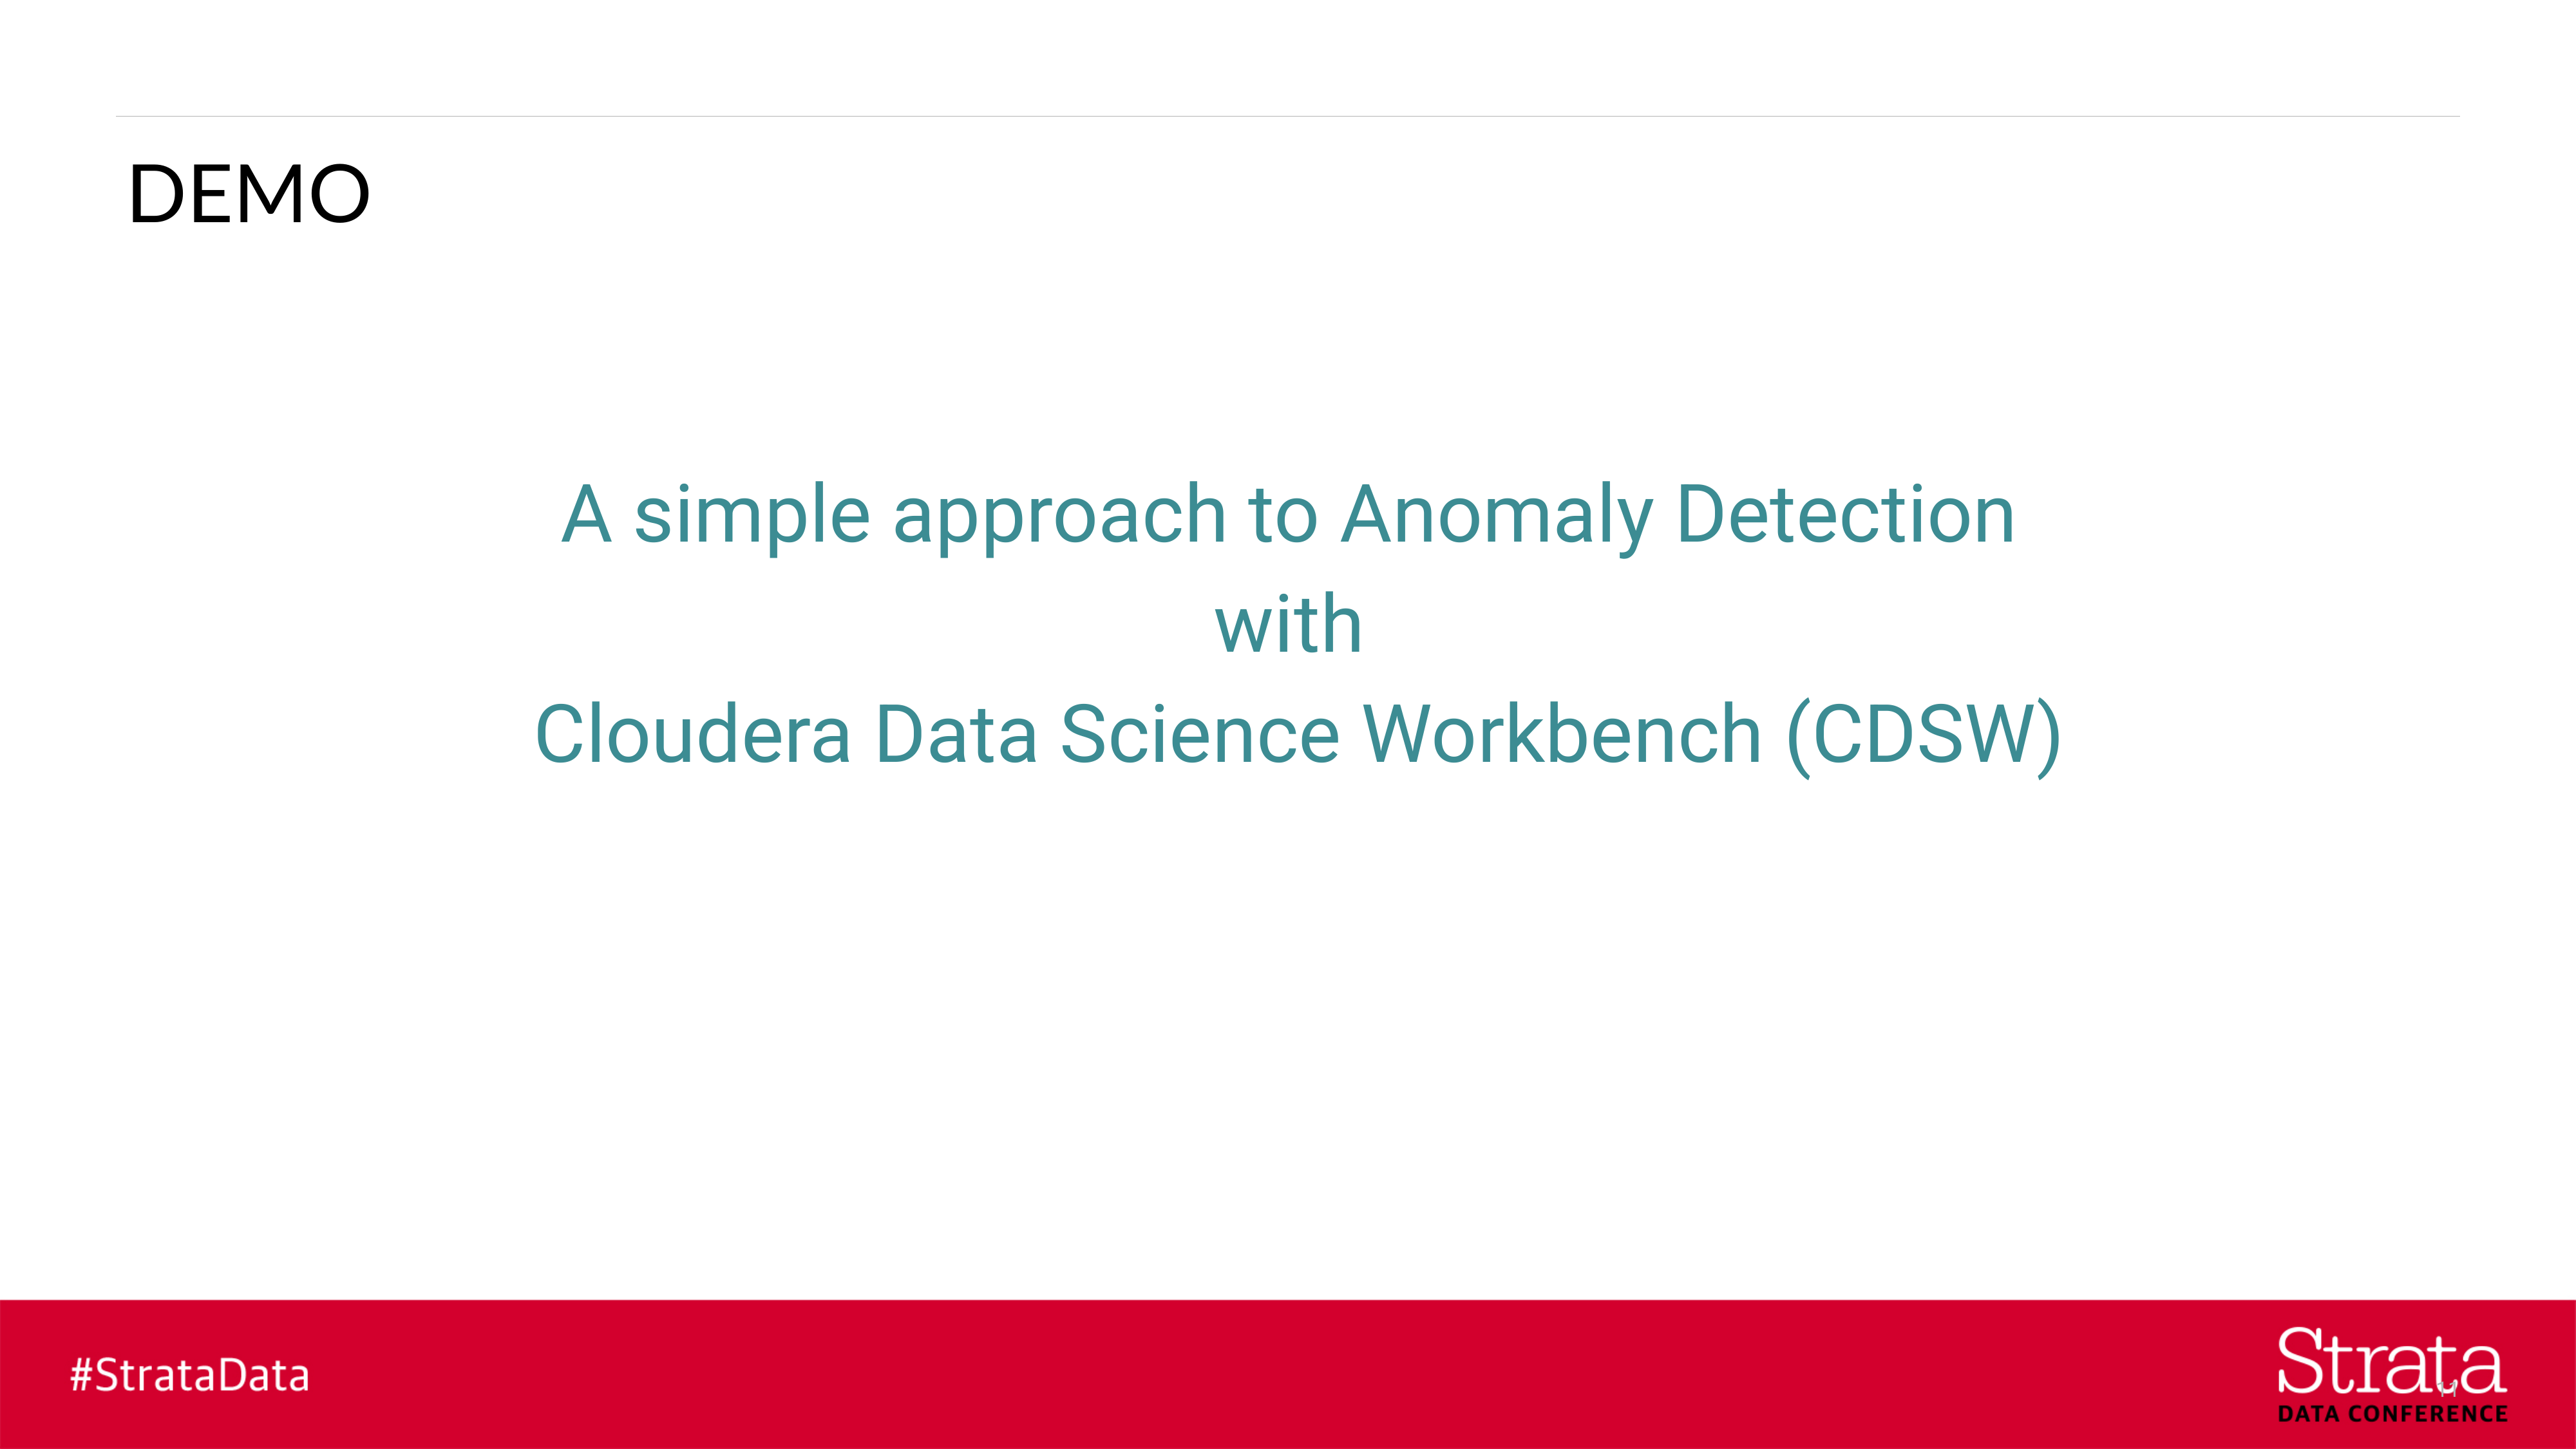

# DEMO

A simple approach to Anomaly Detection
with
Cloudera Data Science Workbench (CDSW)